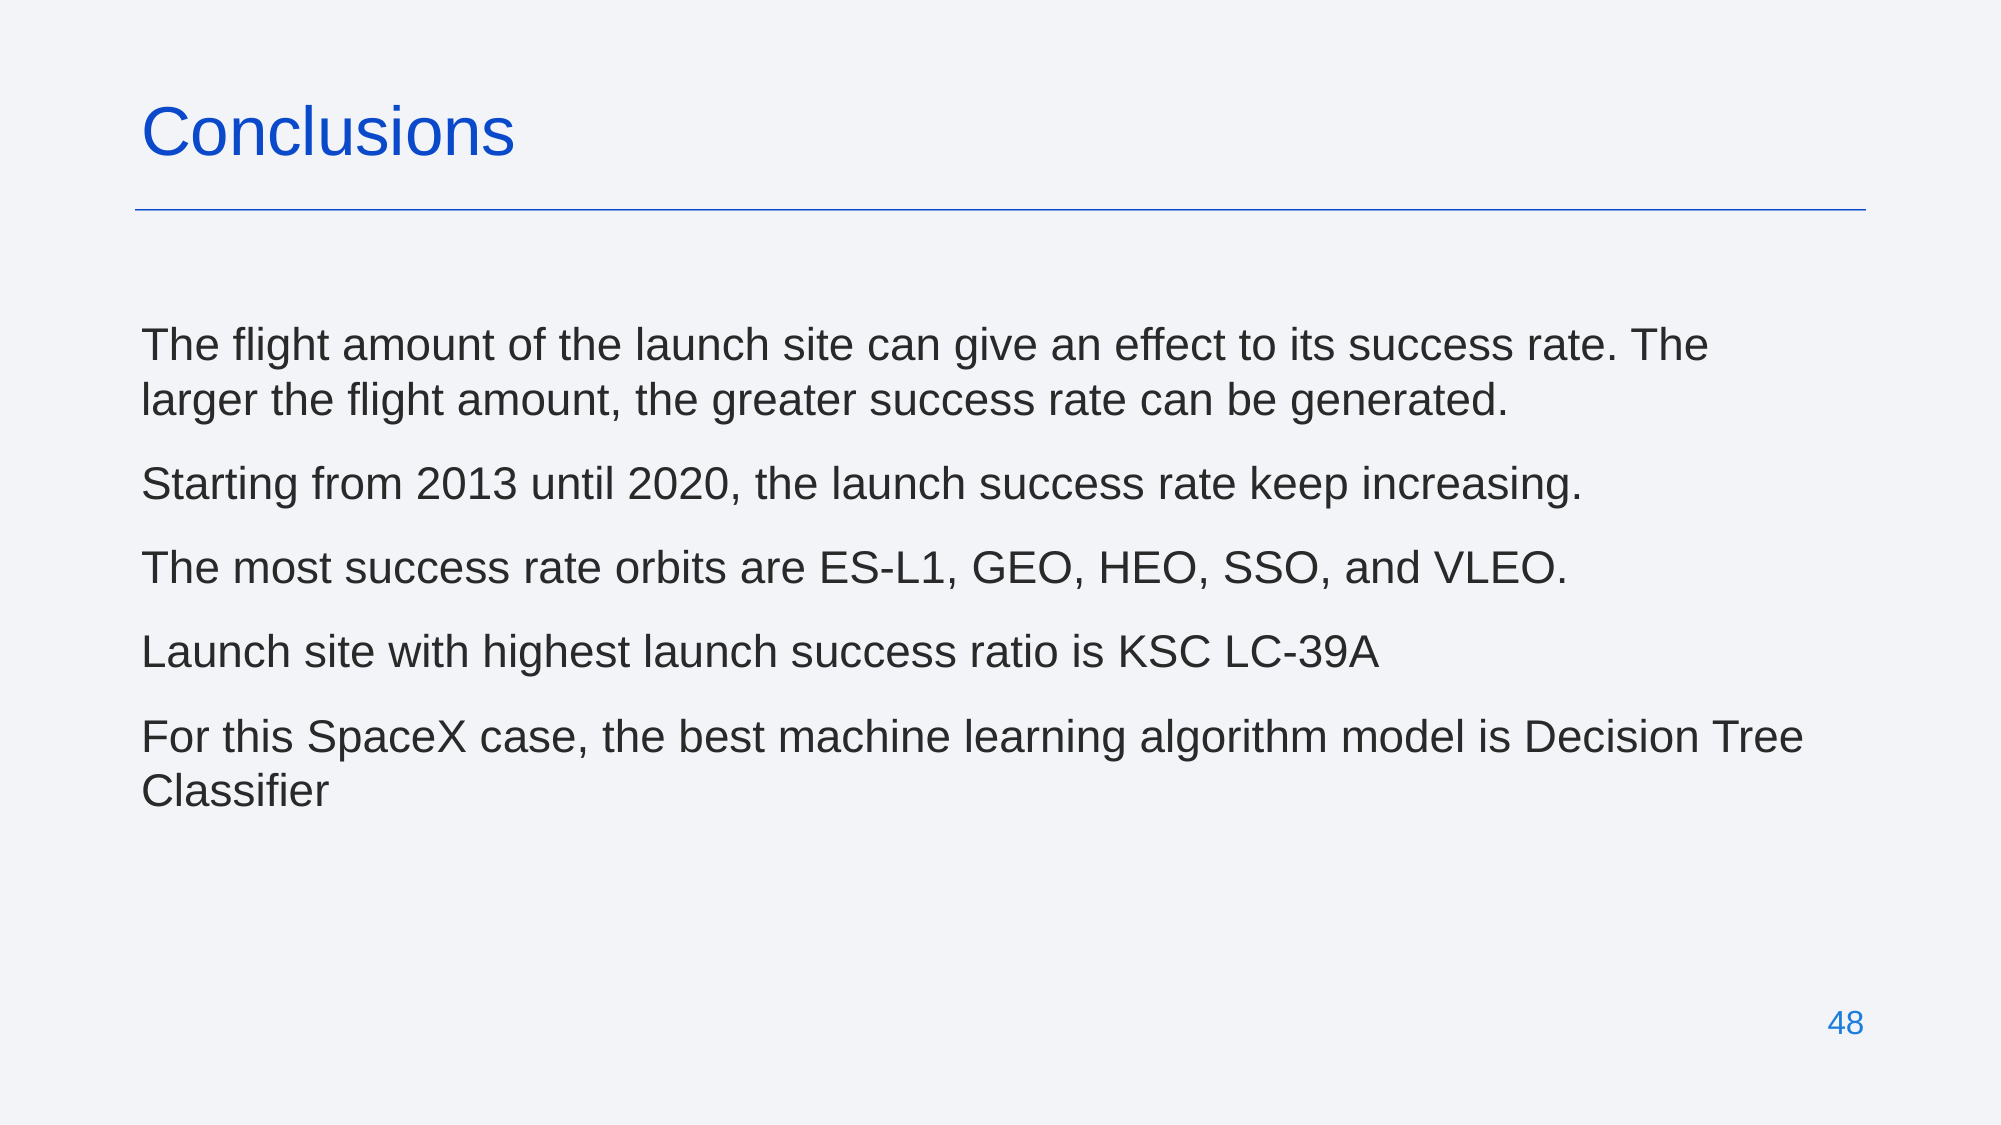

Conclusions
The flight amount of the launch site can give an effect to its success rate. The larger the flight amount, the greater success rate can be generated.
Starting from 2013 until 2020, the launch success rate keep increasing.
The most success rate orbits are ES-L1, GEO, HEO, SSO, and VLEO.
Launch site with highest launch success ratio is KSC LC-39A
For this SpaceX case, the best machine learning algorithm model is Decision Tree Classifier
48